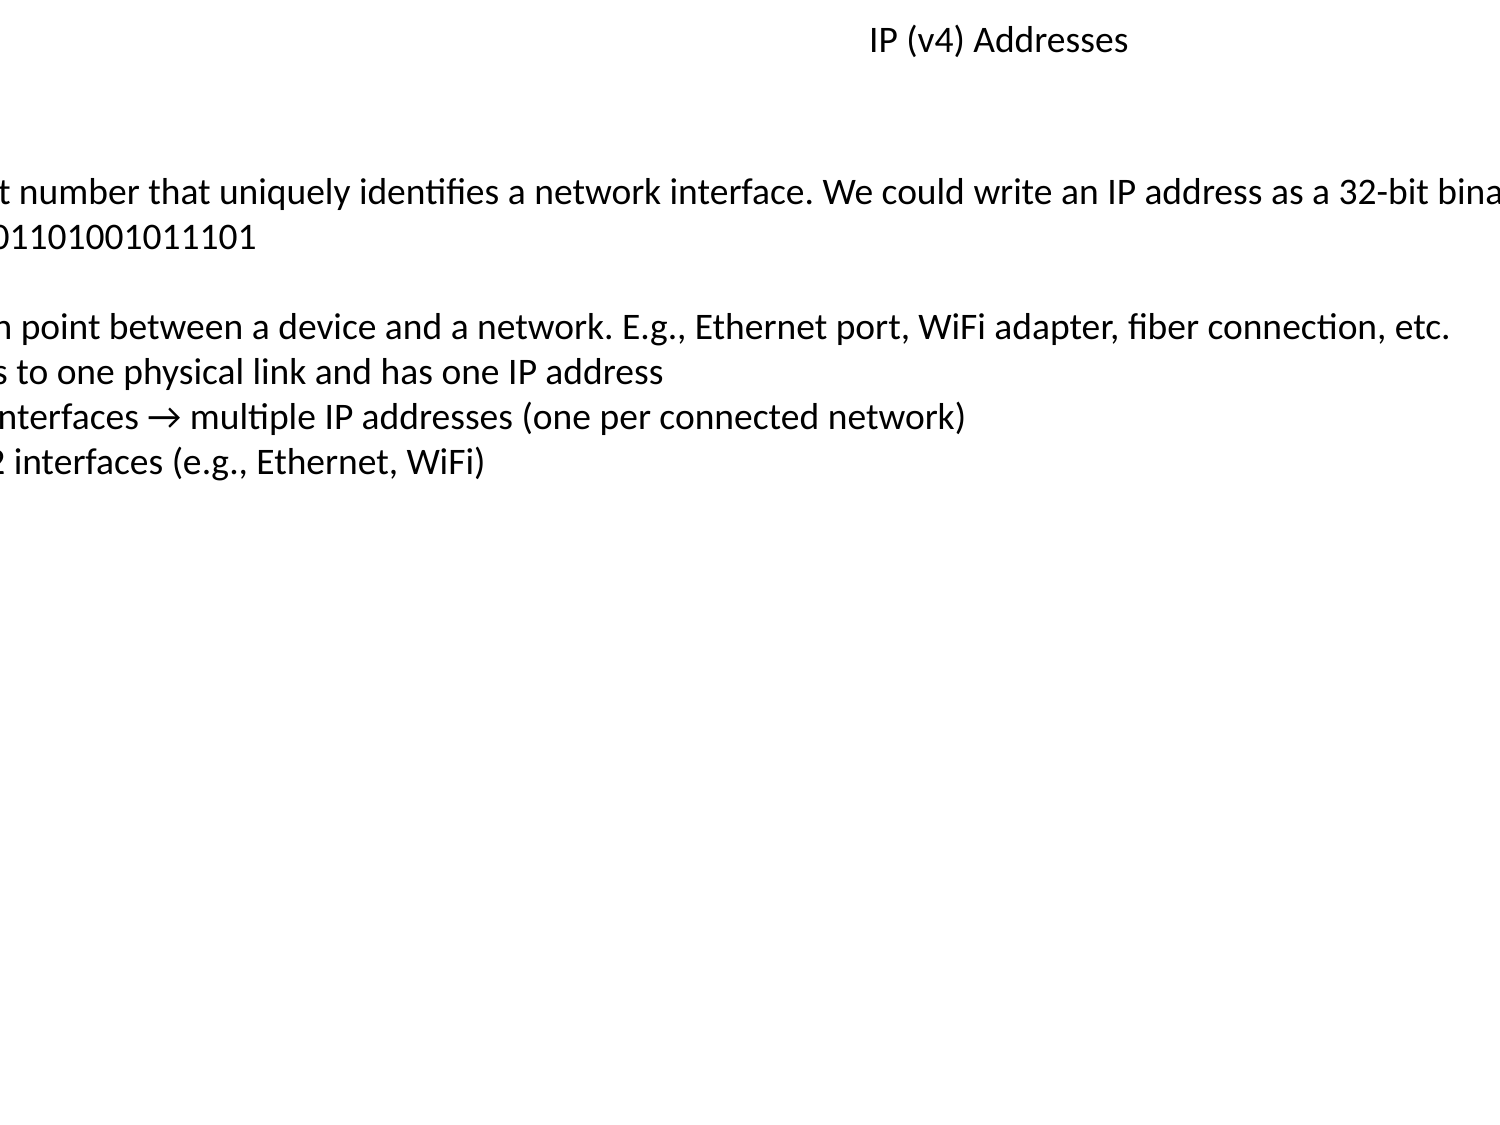

IP (v4) Addresses
An IP address is a 32-bit number that uniquely identifies a network interface. We could write an IP address as a 32-bit binary number:
11011100111010001001101001011101
What is an interface?
The physical connection point between a device and a network. E.g., Ethernet port, WiFi adapter, fiber connection, etc.
Each interface connects to one physical link and has one IP address
Routers have multiple interfaces → multiple IP addresses (one per connected network)
Hosts typically have 1-2 interfaces (e.g., Ethernet, WiFi)